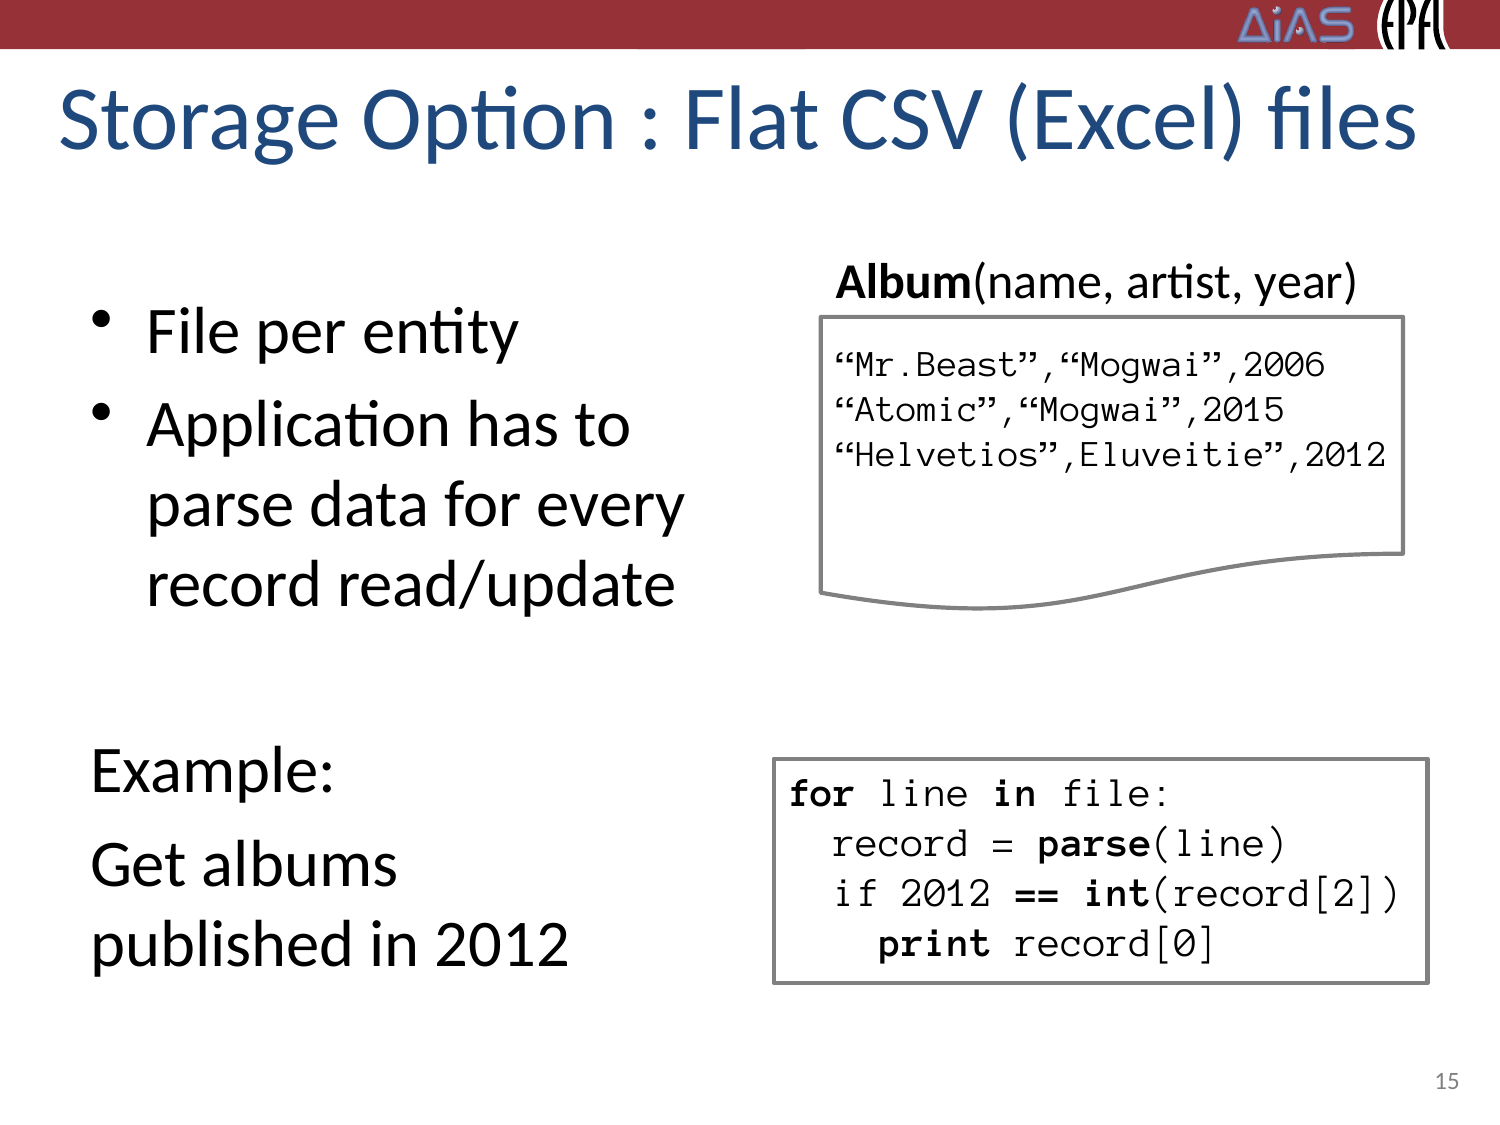

# Storage Option : Flat CSV (Excel) files
Album(name, artist, year)
File per entity
Application has to
parse data for every
record read/update

Example:
Get albums
published in 2012

“Mr.Beast”,“Mogwai”,2006
“Atomic”,“Mogwai”,2015
“Helvetios”,Eluveitie”,2012
for line in file:
  record = parse(line)
  if 2012 == int(record[2])
    print record[0]

15